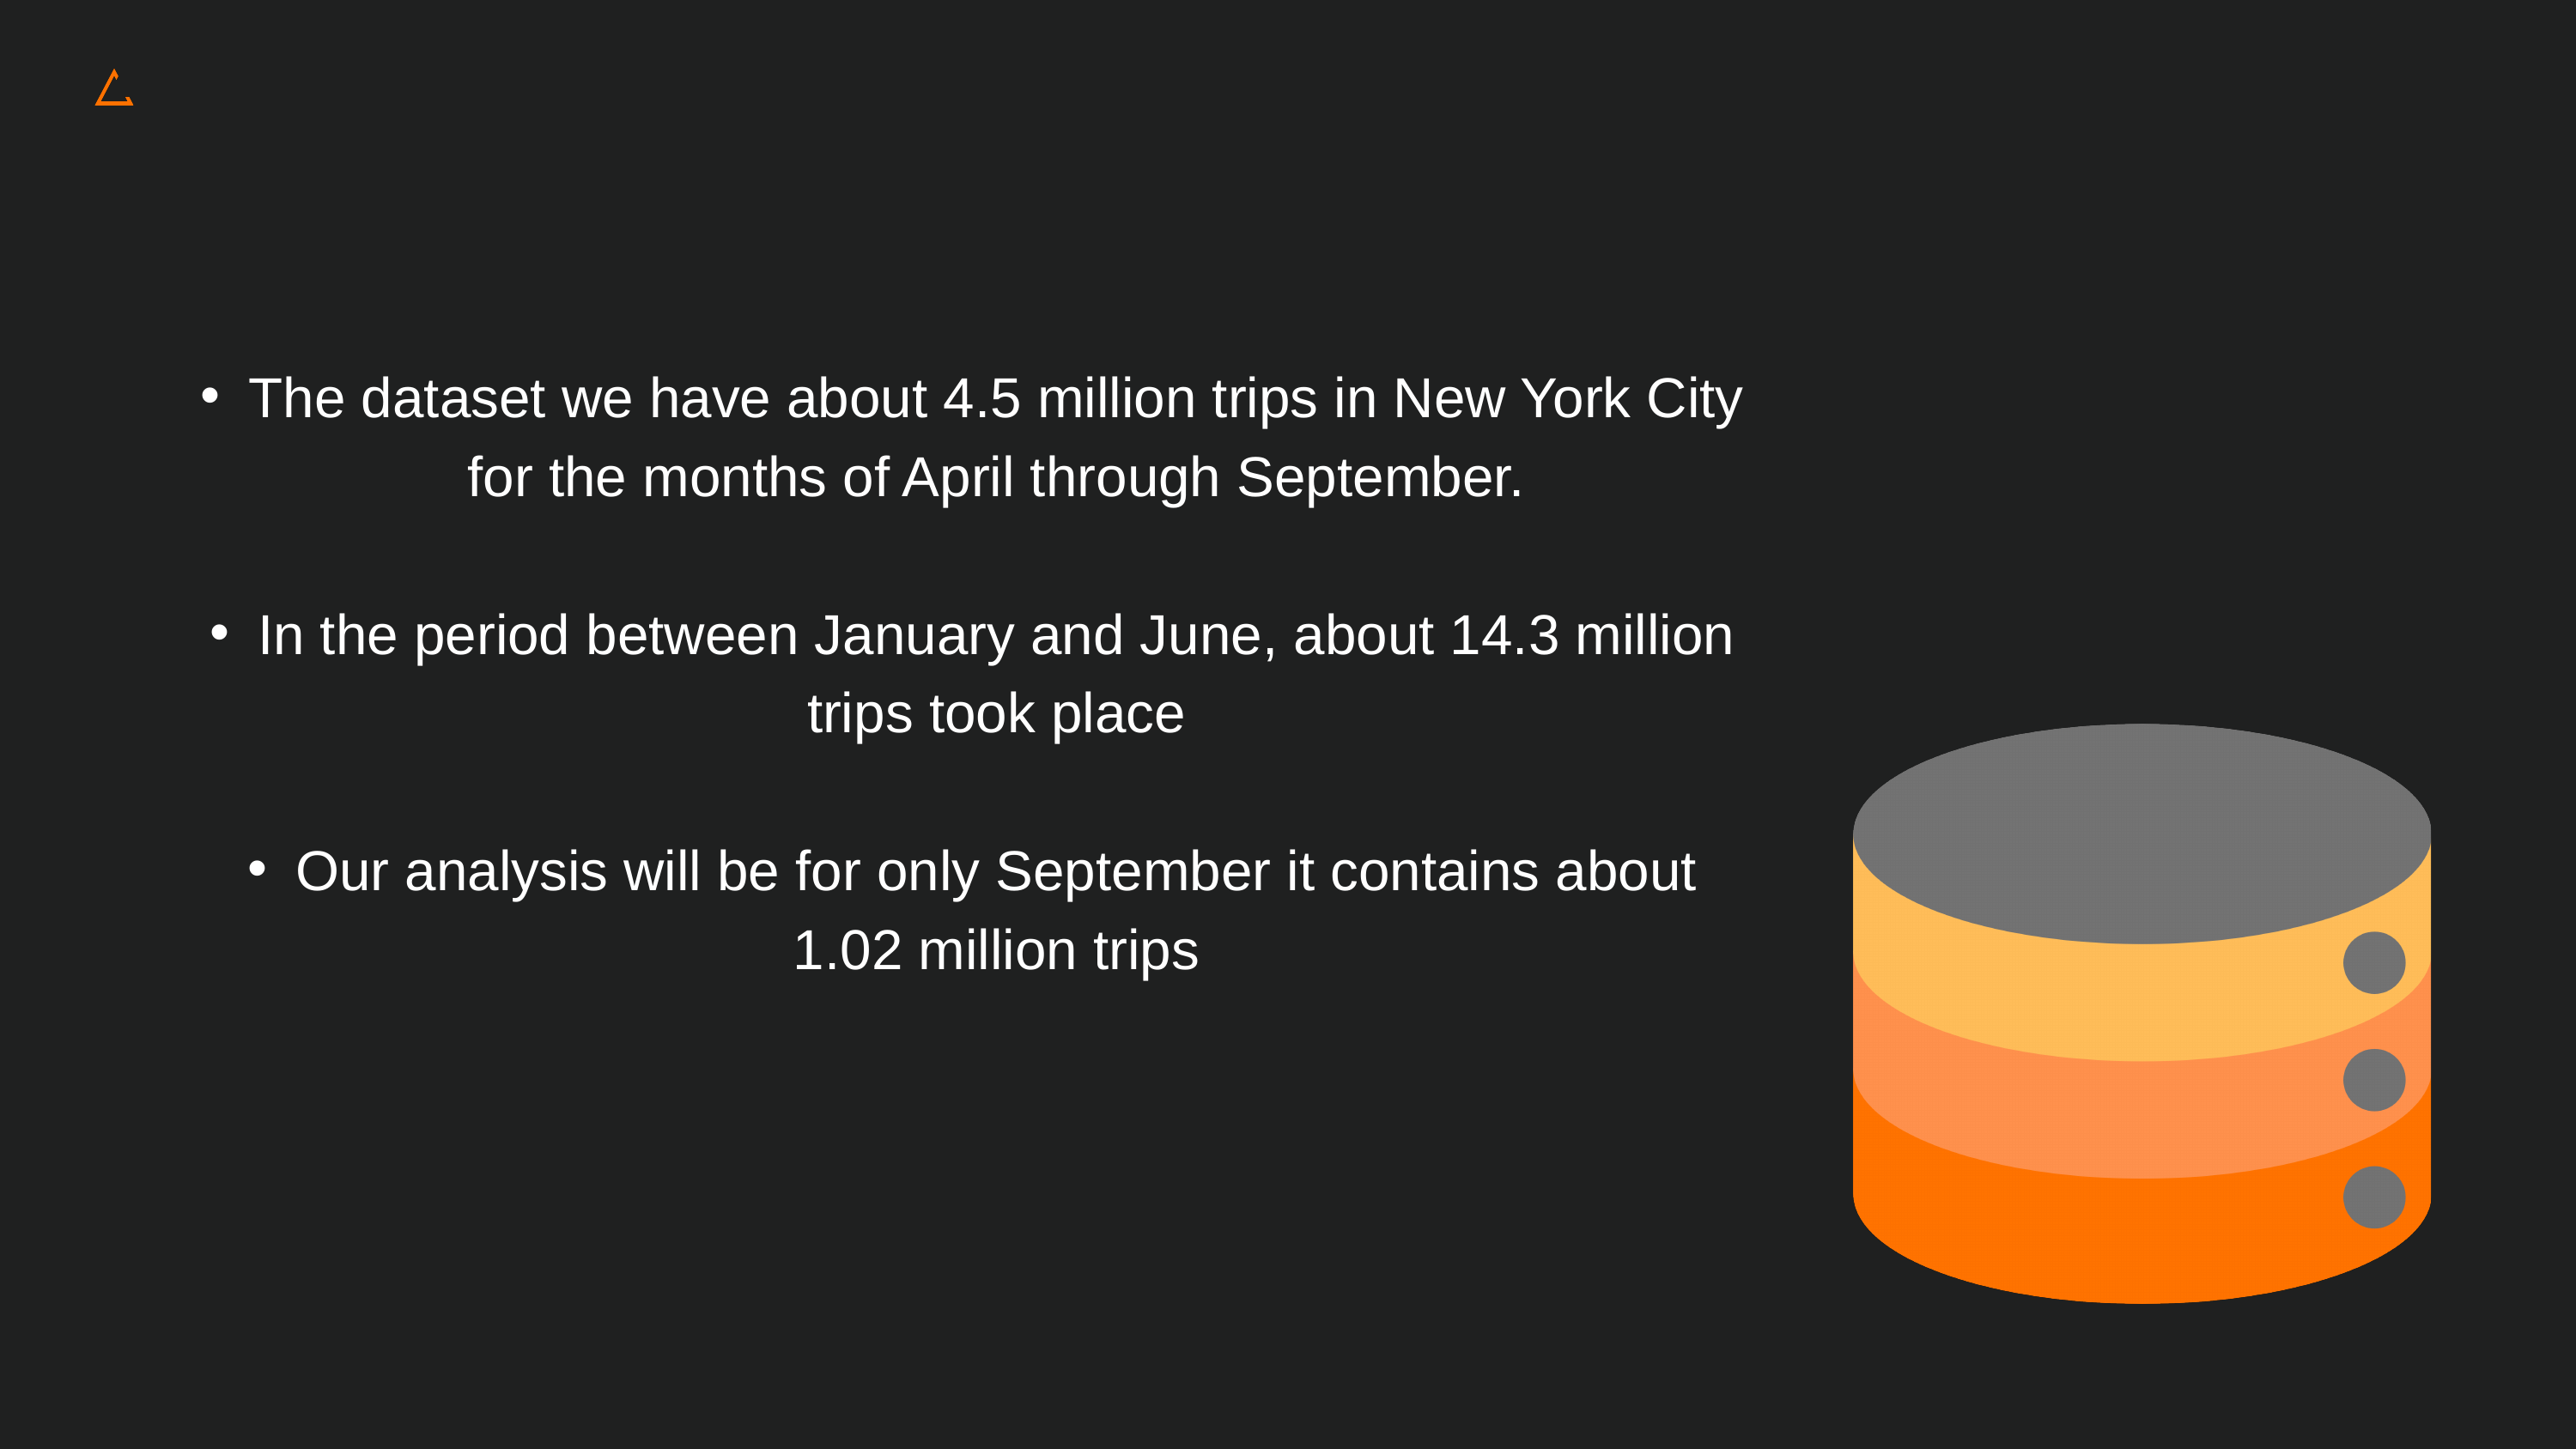

The dataset we have about 4.5 million trips in New York City for the months of April through September.

In the period between January and June, about 14.3 million trips took place

Our analysis will be for only September it contains about 1.02 million trips